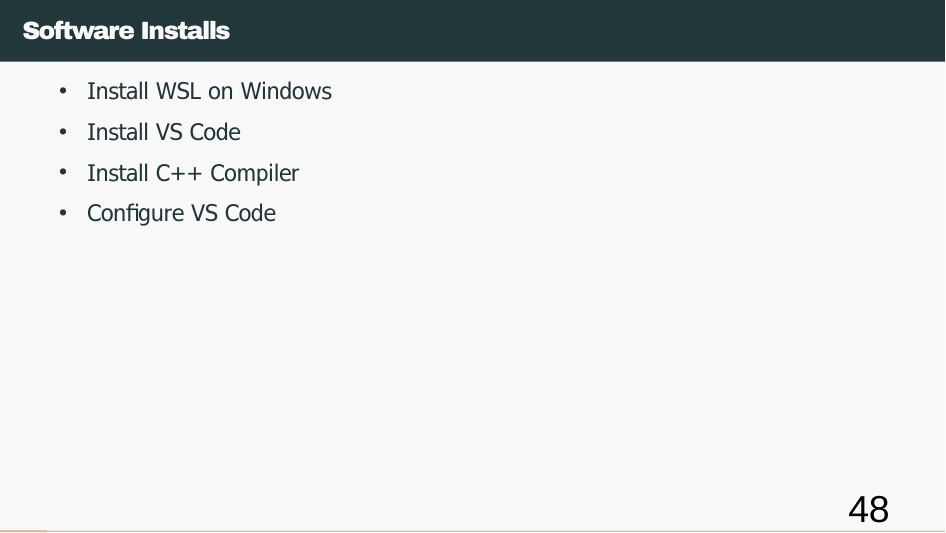

# Software Installs
Install WSL on Windows
Install VS Code
Install C++ Compiler
Configure VS Code